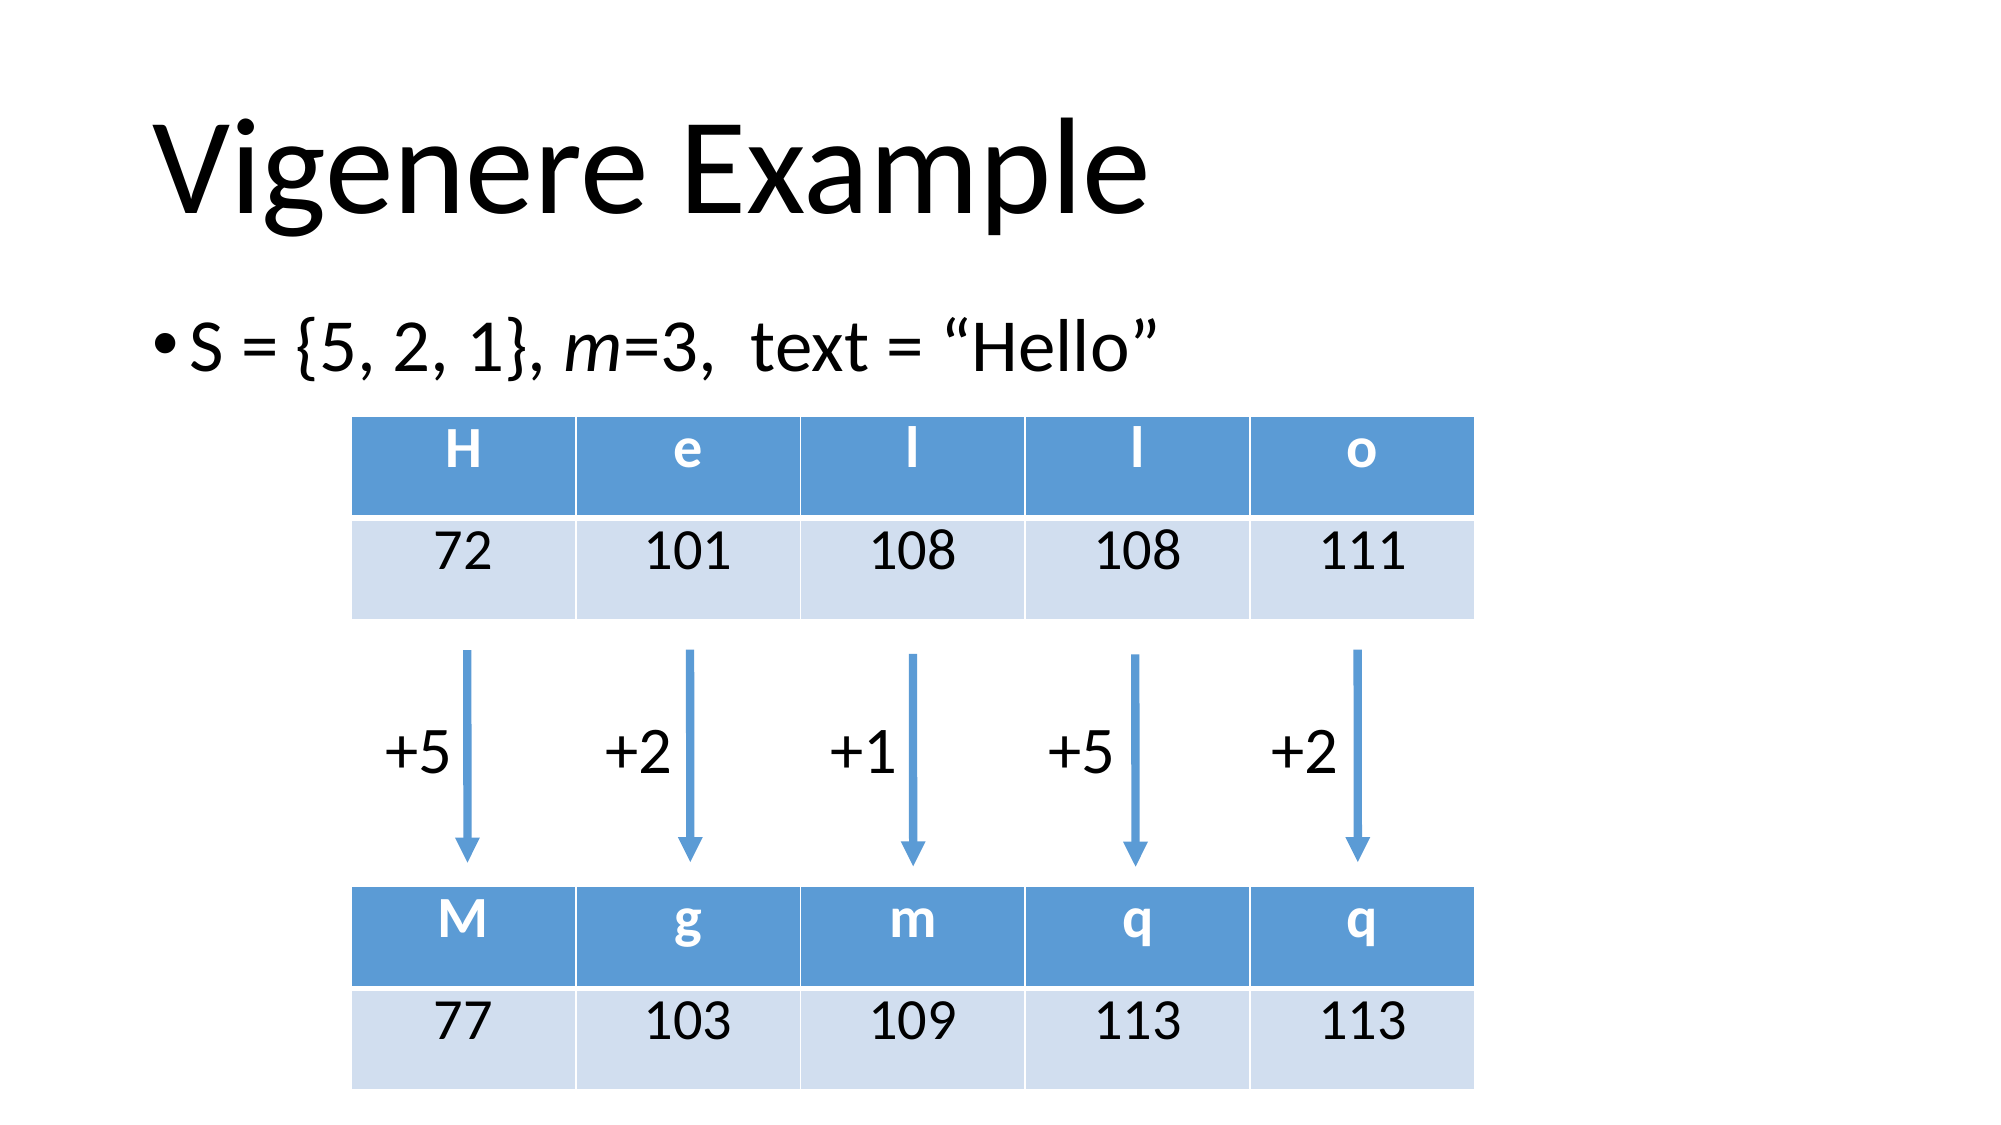

# Vigenere Example
S = {5, 2, 1}, m=3,  text = “Hello”

| H | e | l | l | o |
| --- | --- | --- | --- | --- |
| 72 | 101 | 108 | 108 | 111 |
+5
+5
+2
+1
+2
| M | g | m | q | q |
| --- | --- | --- | --- | --- |
| 77 | 103 | 109 | 113 | 113 |